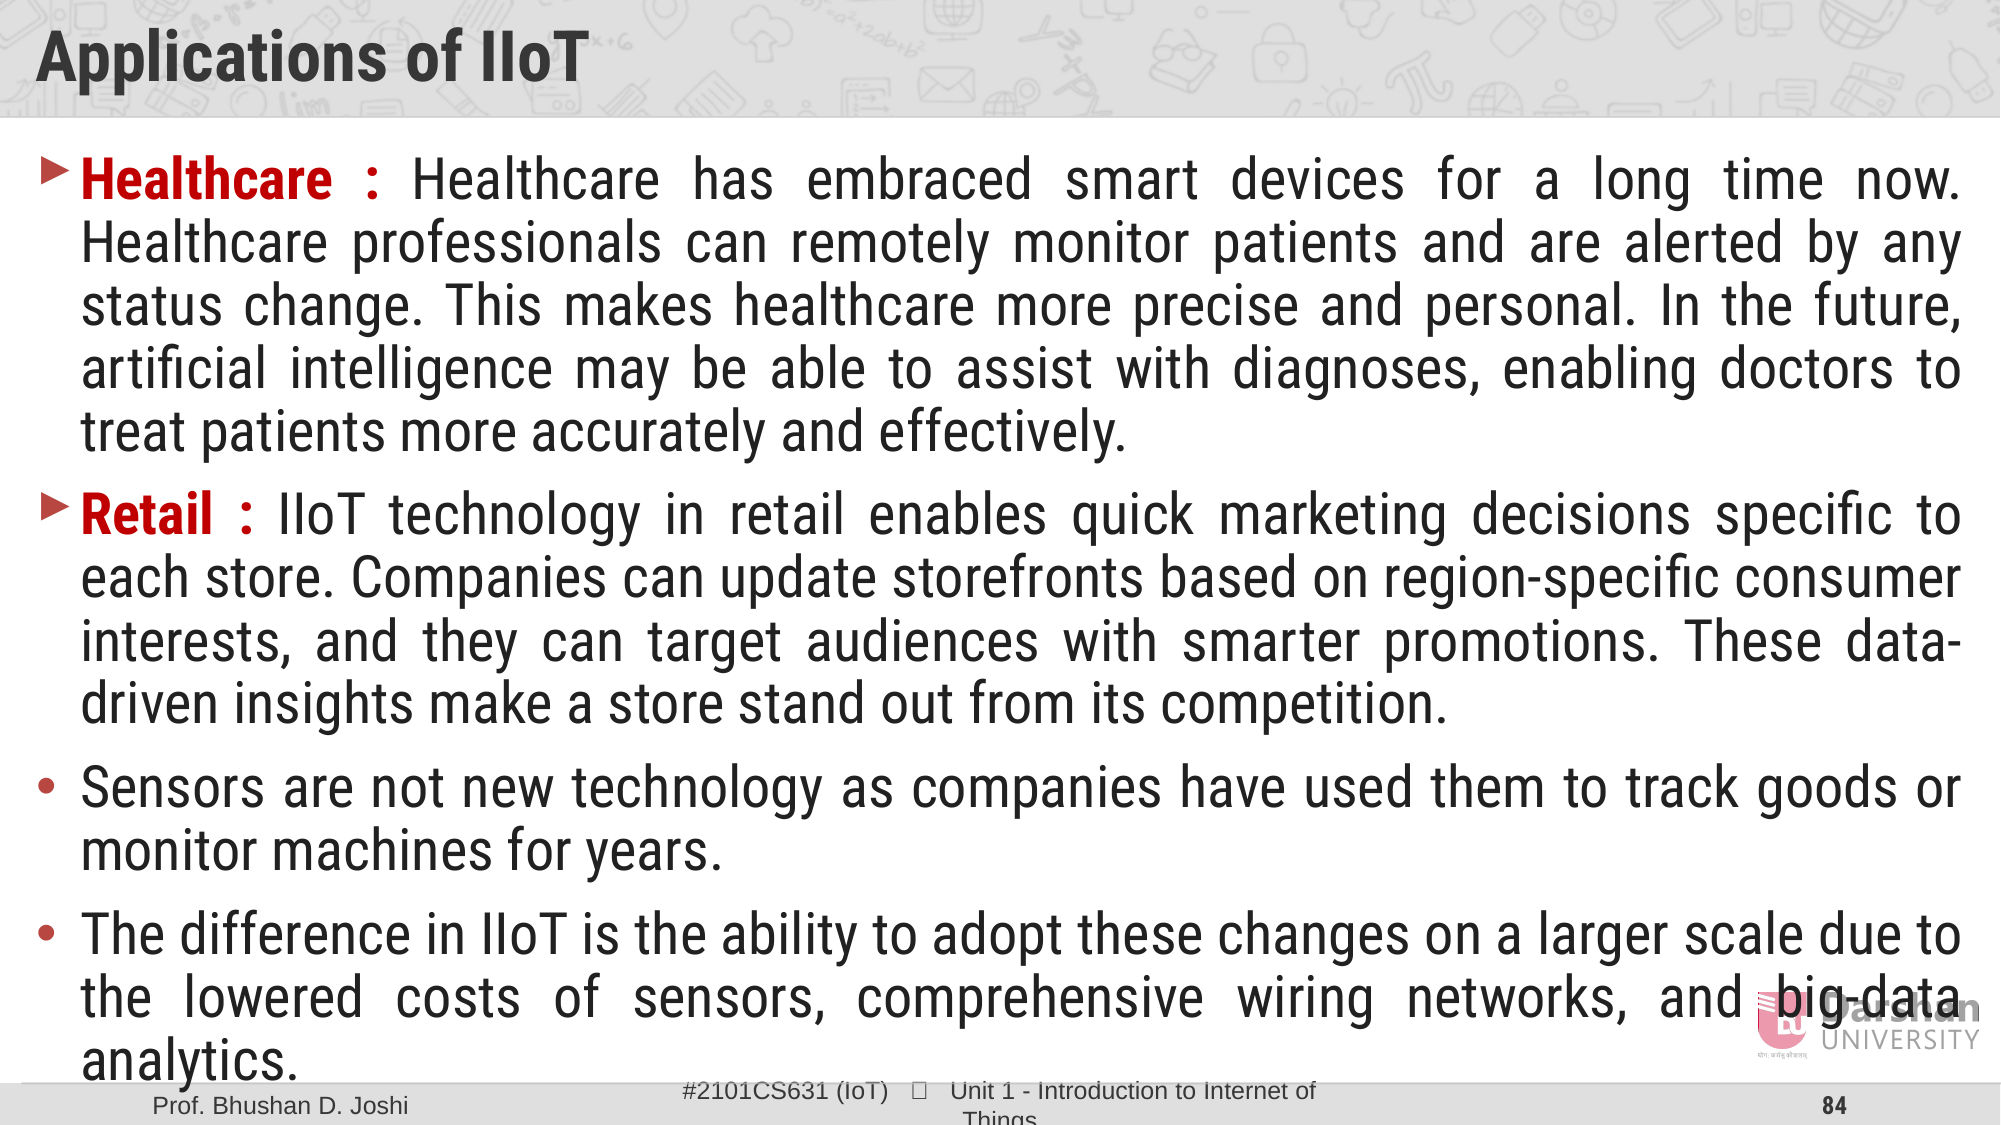

# Applications of IIoT
Healthcare : Healthcare has embraced smart devices for a long time now. Healthcare professionals can remotely monitor patients and are alerted by any status change. This makes healthcare more precise and personal. In the future, artificial intelligence may be able to assist with diagnoses, enabling doctors to treat patients more accurately and effectively.
Retail : IIoT technology in retail enables quick marketing decisions specific to each store. Companies can update storefronts based on region-specific consumer interests, and they can target audiences with smarter promotions. These data-driven insights make a store stand out from its competition.
Sensors are not new technology as companies have used them to track goods or monitor machines for years.
The difference in IIoT is the ability to adopt these changes on a larger scale due to the lowered costs of sensors, comprehensive wiring networks, and big-data analytics.